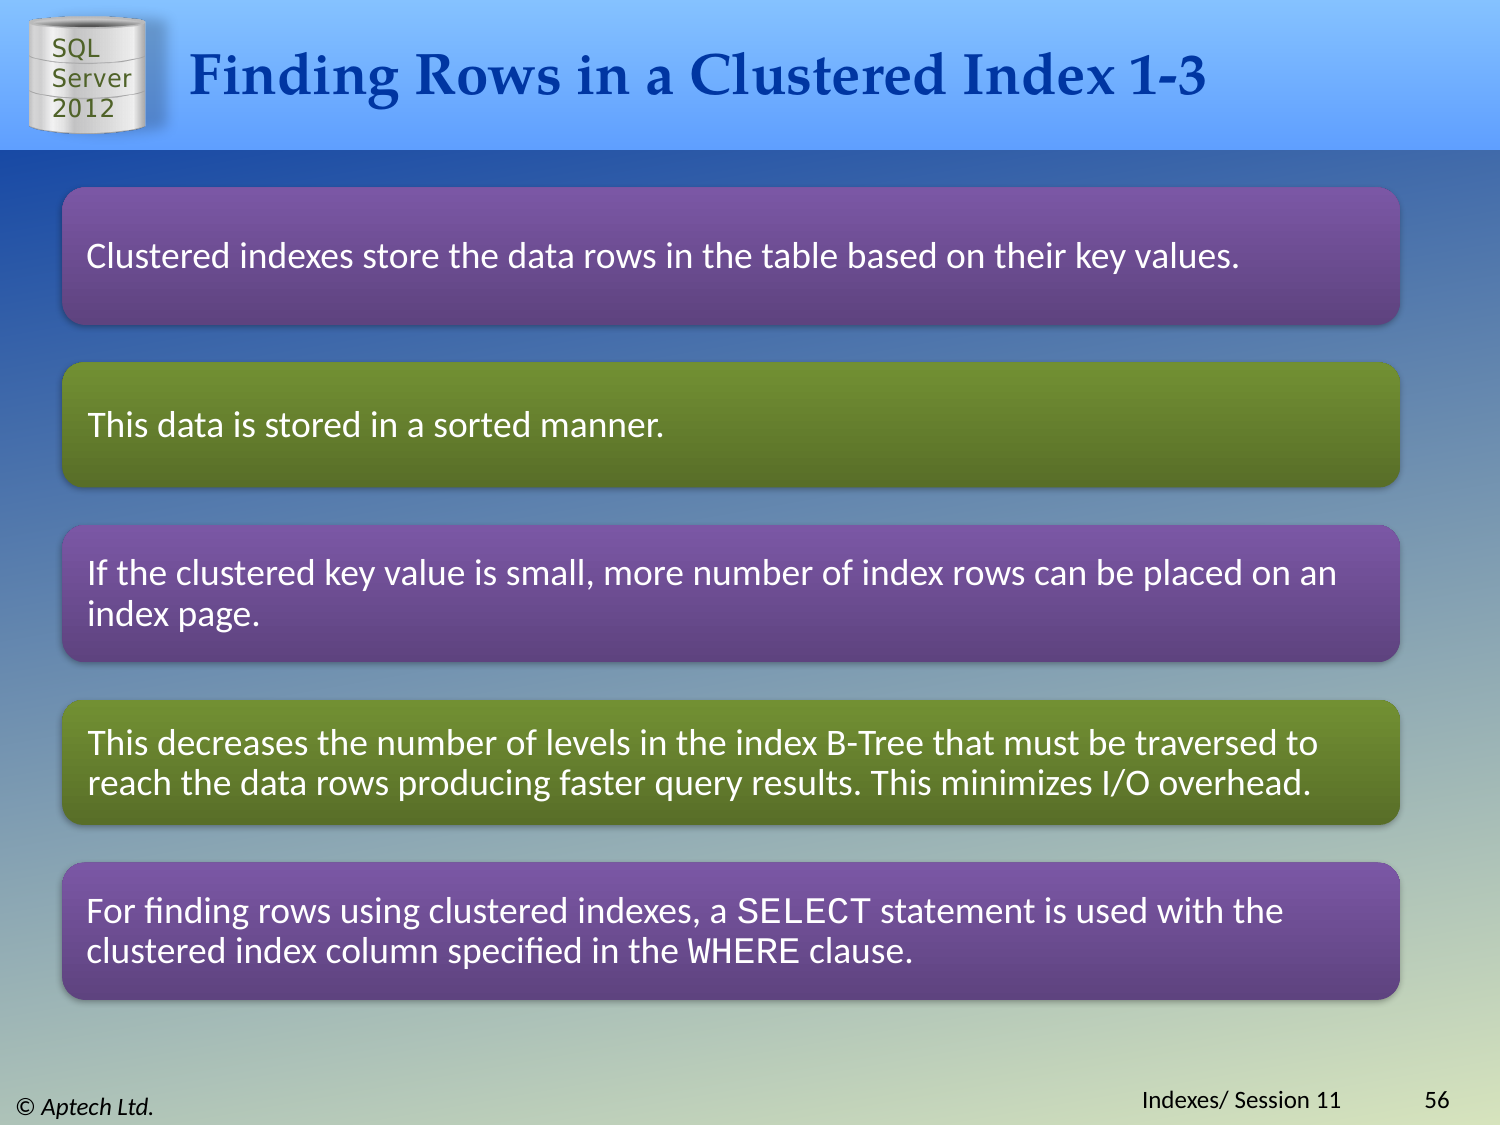

# Finding Rows in a Clustered Index 1-3

Clustered indexes store the data rows in the table based on their key values.

This data is stored in a sorted manner.

If the clustered key value is small, more number of index rows can be placed on an index page.

This decreases the number of levels in the index B-Tree that must be traversed to reach the data rows producing faster query results. This minimizes I/O overhead.

For finding rows using clustered indexes, a SELECT statement is used with the clustered index column specified in the WHERE clause.
Indexes/ Session 11
56